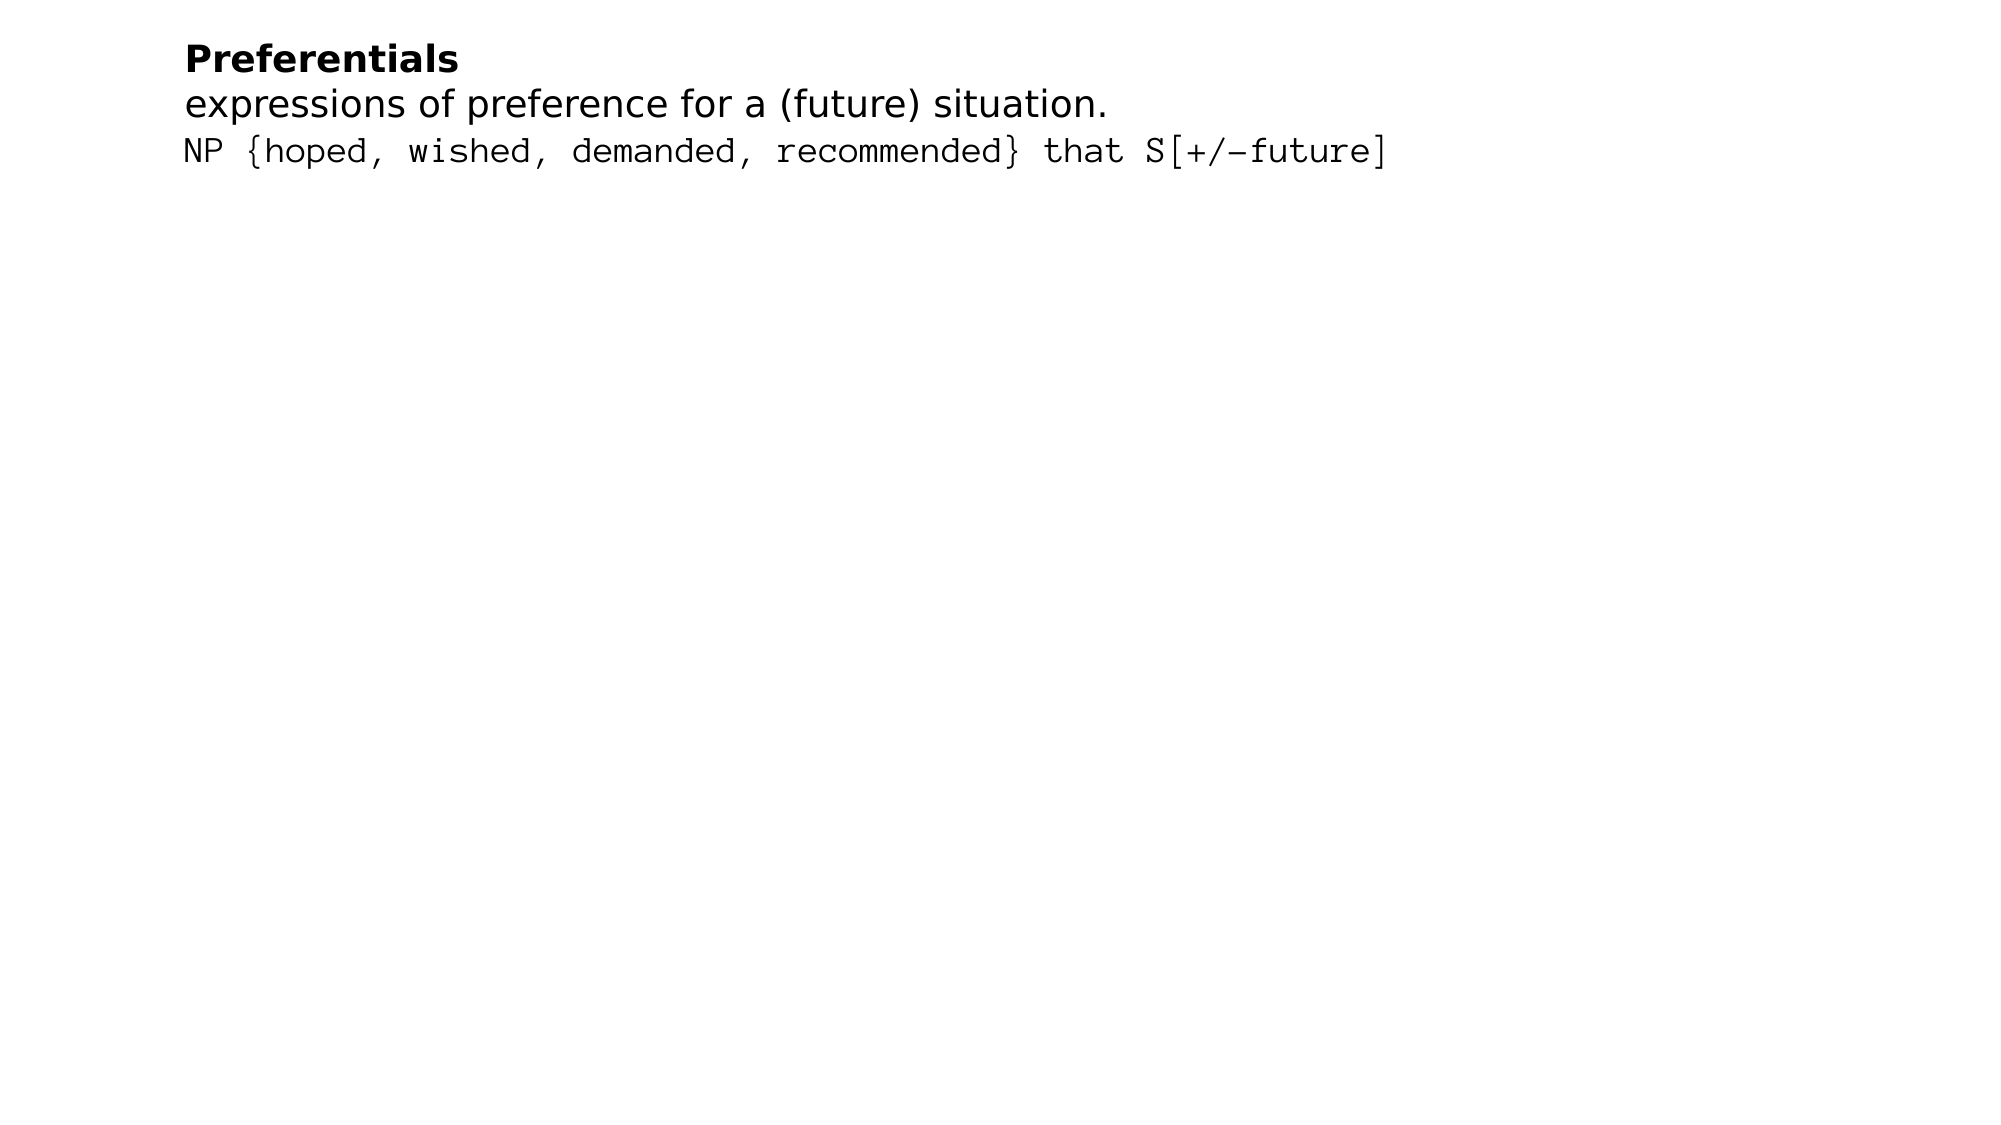

Preferentials
expressions of preference for a (future) situation.
NP {hoped, wished, demanded, recommended} that S[+/-future]​